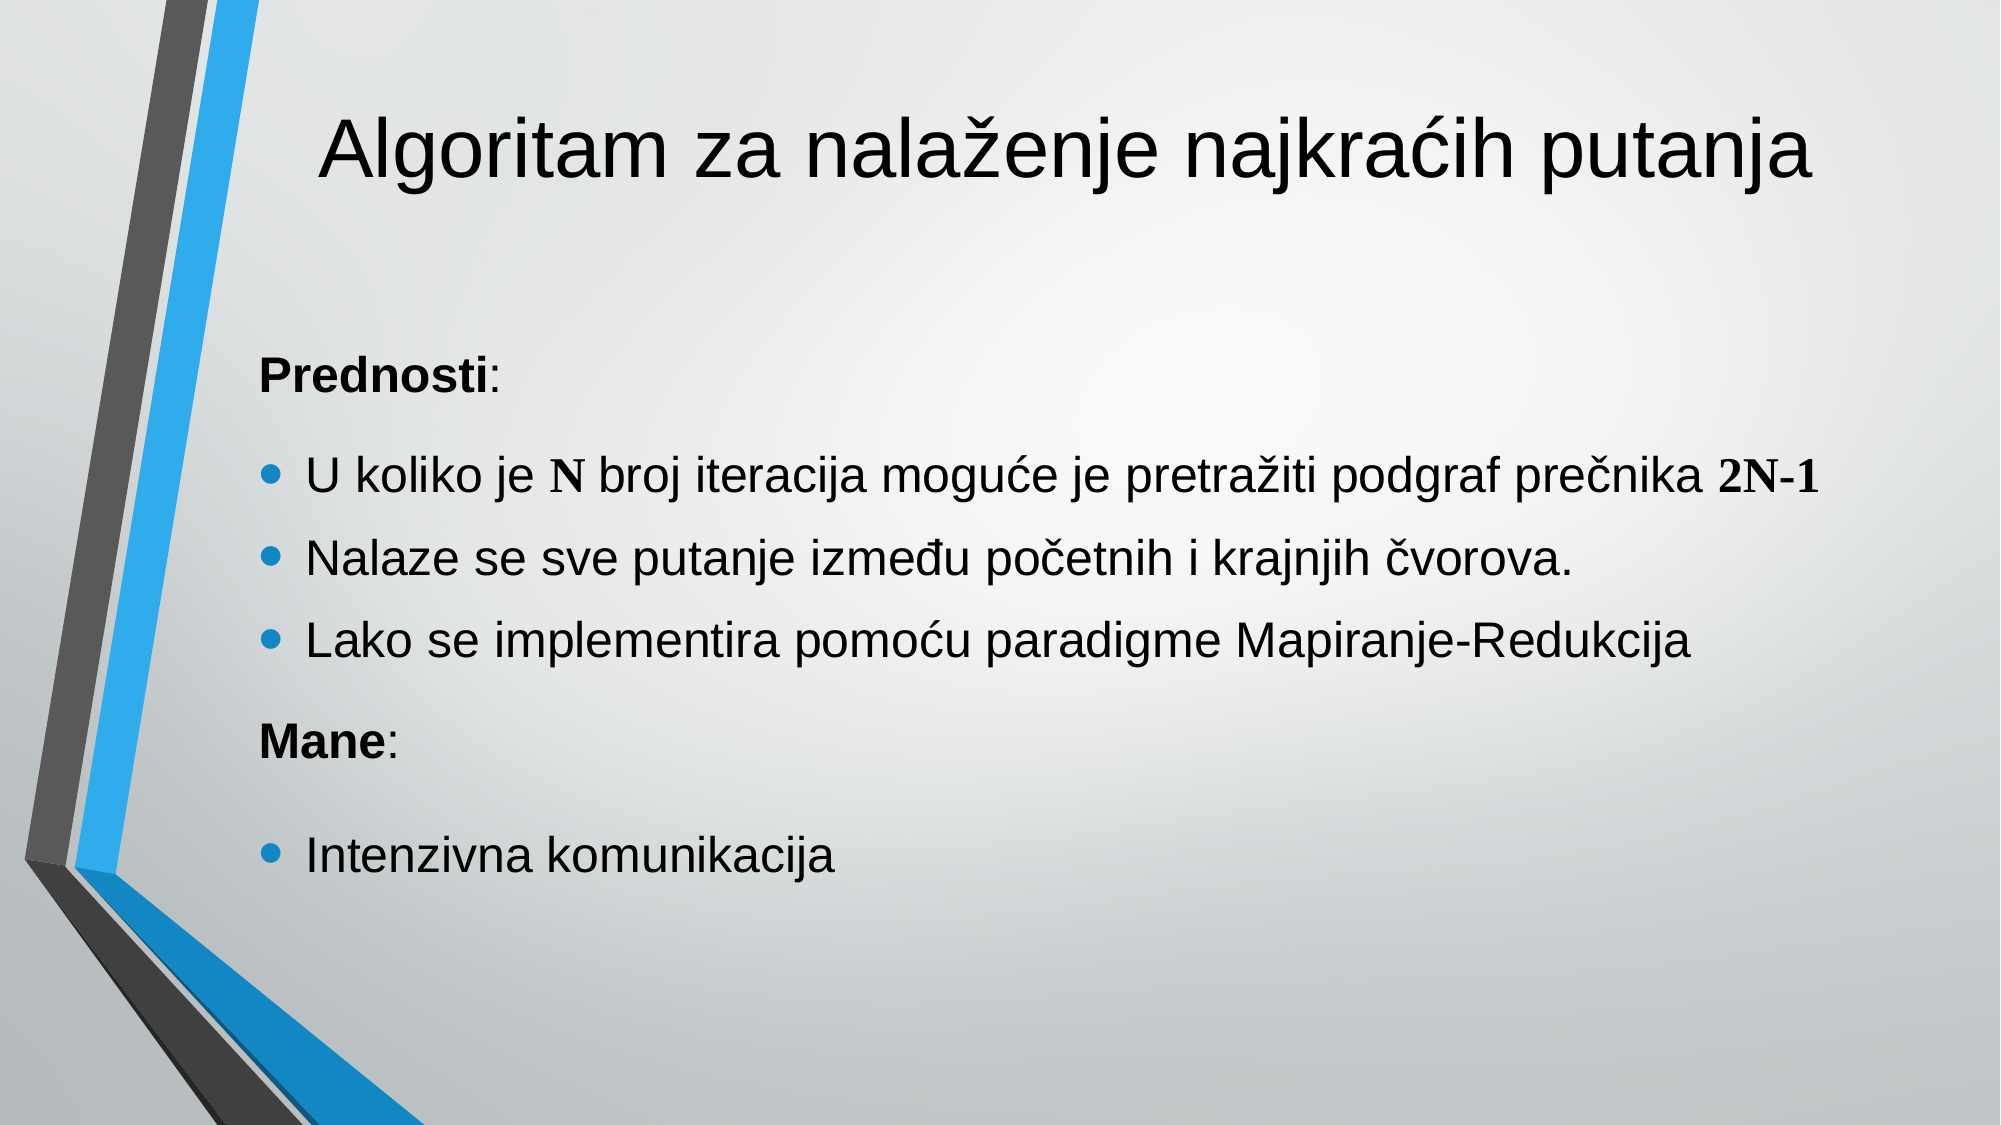

# Algoritam za nalaženje najkraćih putanja
Prednosti:
U koliko je N broj iteracija moguće je pretražiti podgraf prečnika 2N-1
Nalaze se sve putanje između početnih i krajnjih čvorova.
Lako se implementira pomoću paradigme Mapiranje-Redukcija
Mane:
Intenzivna komunikacija